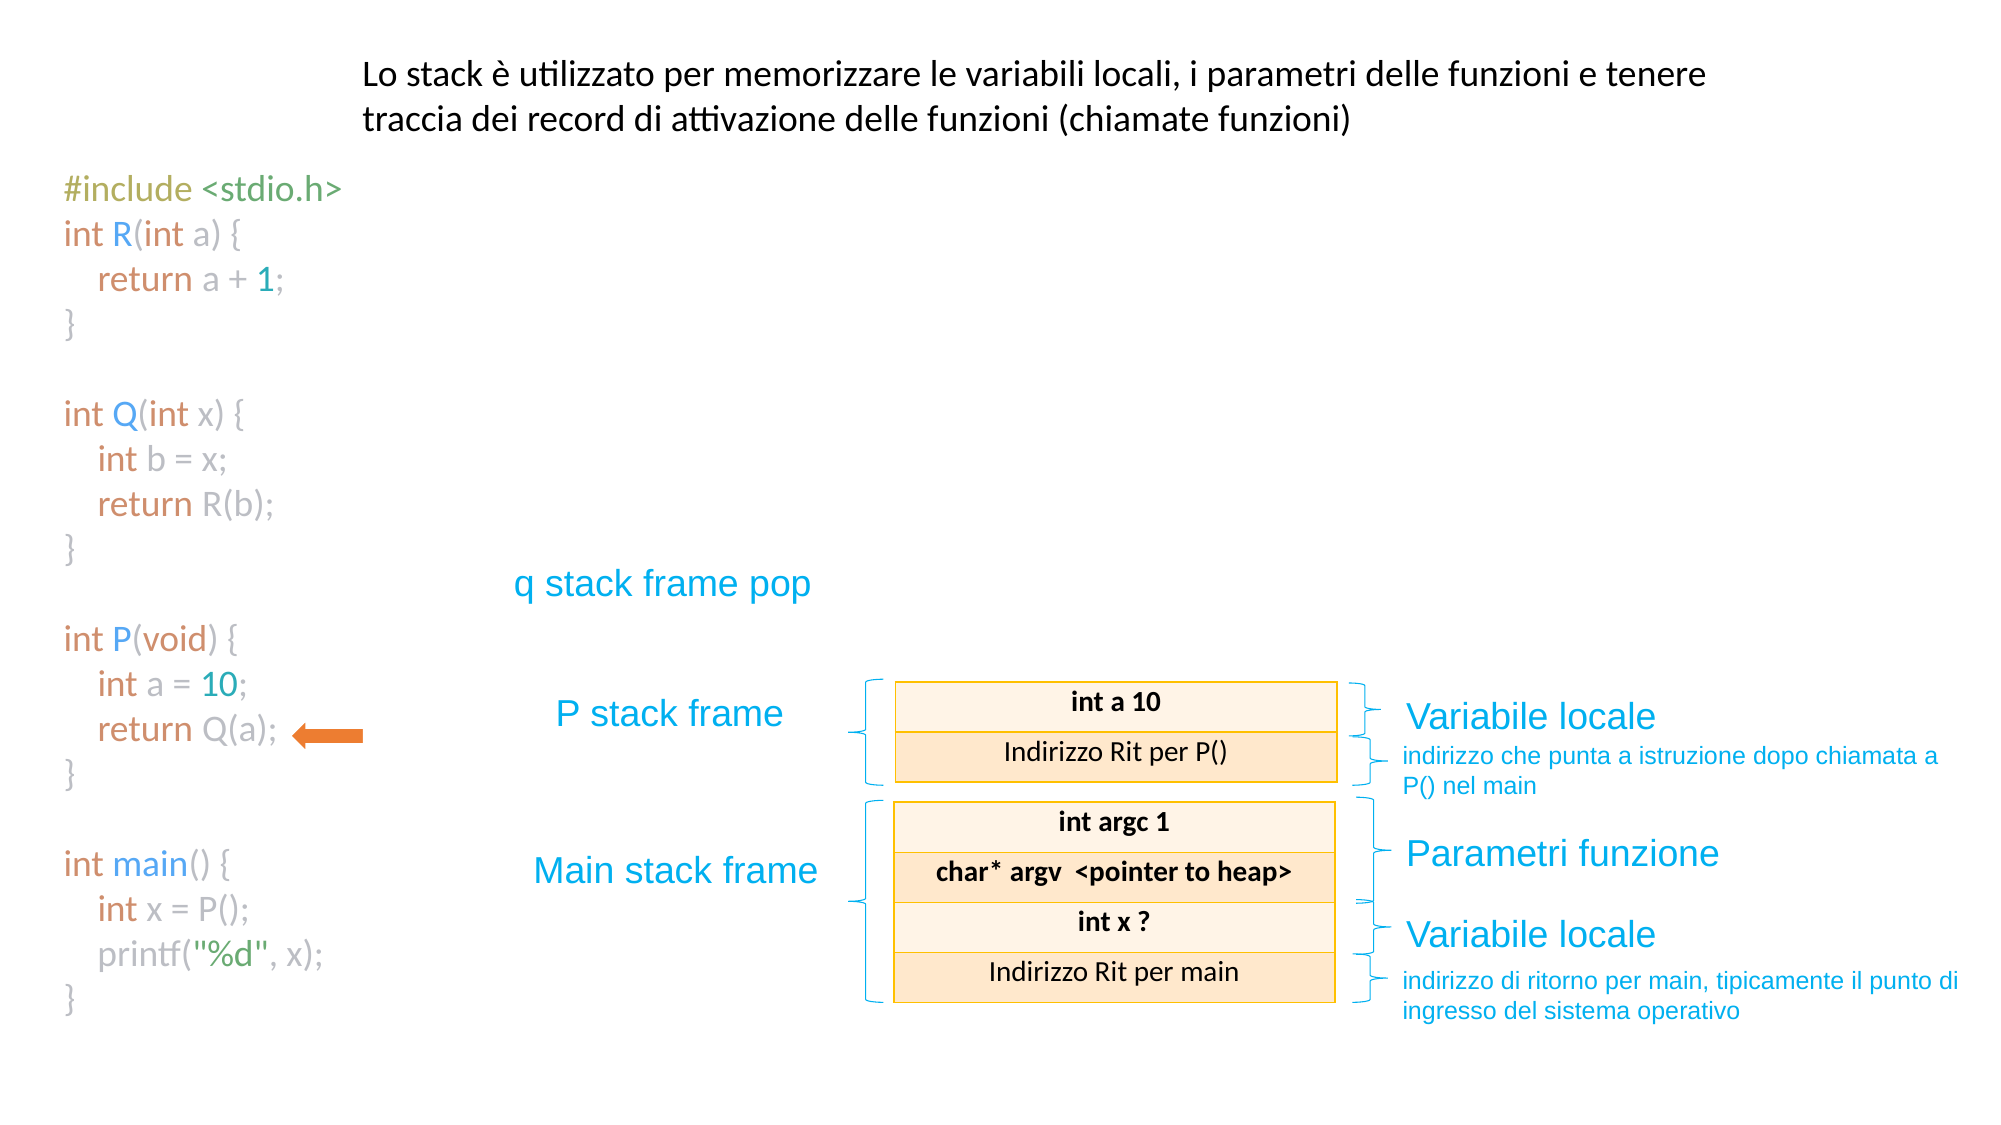

Lo stack è utilizzato per memorizzare le variabili locali, i parametri delle funzioni e tenere traccia dei record di attivazione delle funzioni (chiamate funzioni)
#include <stdio.h>
int R(int a) {
    return a + 1;
}
int Q(int x) {
    int b = x;
    return R(b);
}
int P(void) {
    int a = 10;
    return Q(a);
}
int main() {
    int x = P();
    printf("%d", x);
}

q stack frame pop

P stack frame
| int a 10 |
| --- |
| Indirizzo Rit per P() |

Variabile locale

indirizzo che punta a istruzione dopo chiamata a P() nel main

| int argc 1 |
| --- |
| char\* argv <pointer to heap> |
| int x ? |
| Indirizzo Rit per main |
Parametri funzione
Main stack frame

Variabile locale

indirizzo di ritorno per main, tipicamente il punto di ingresso del sistema operativo